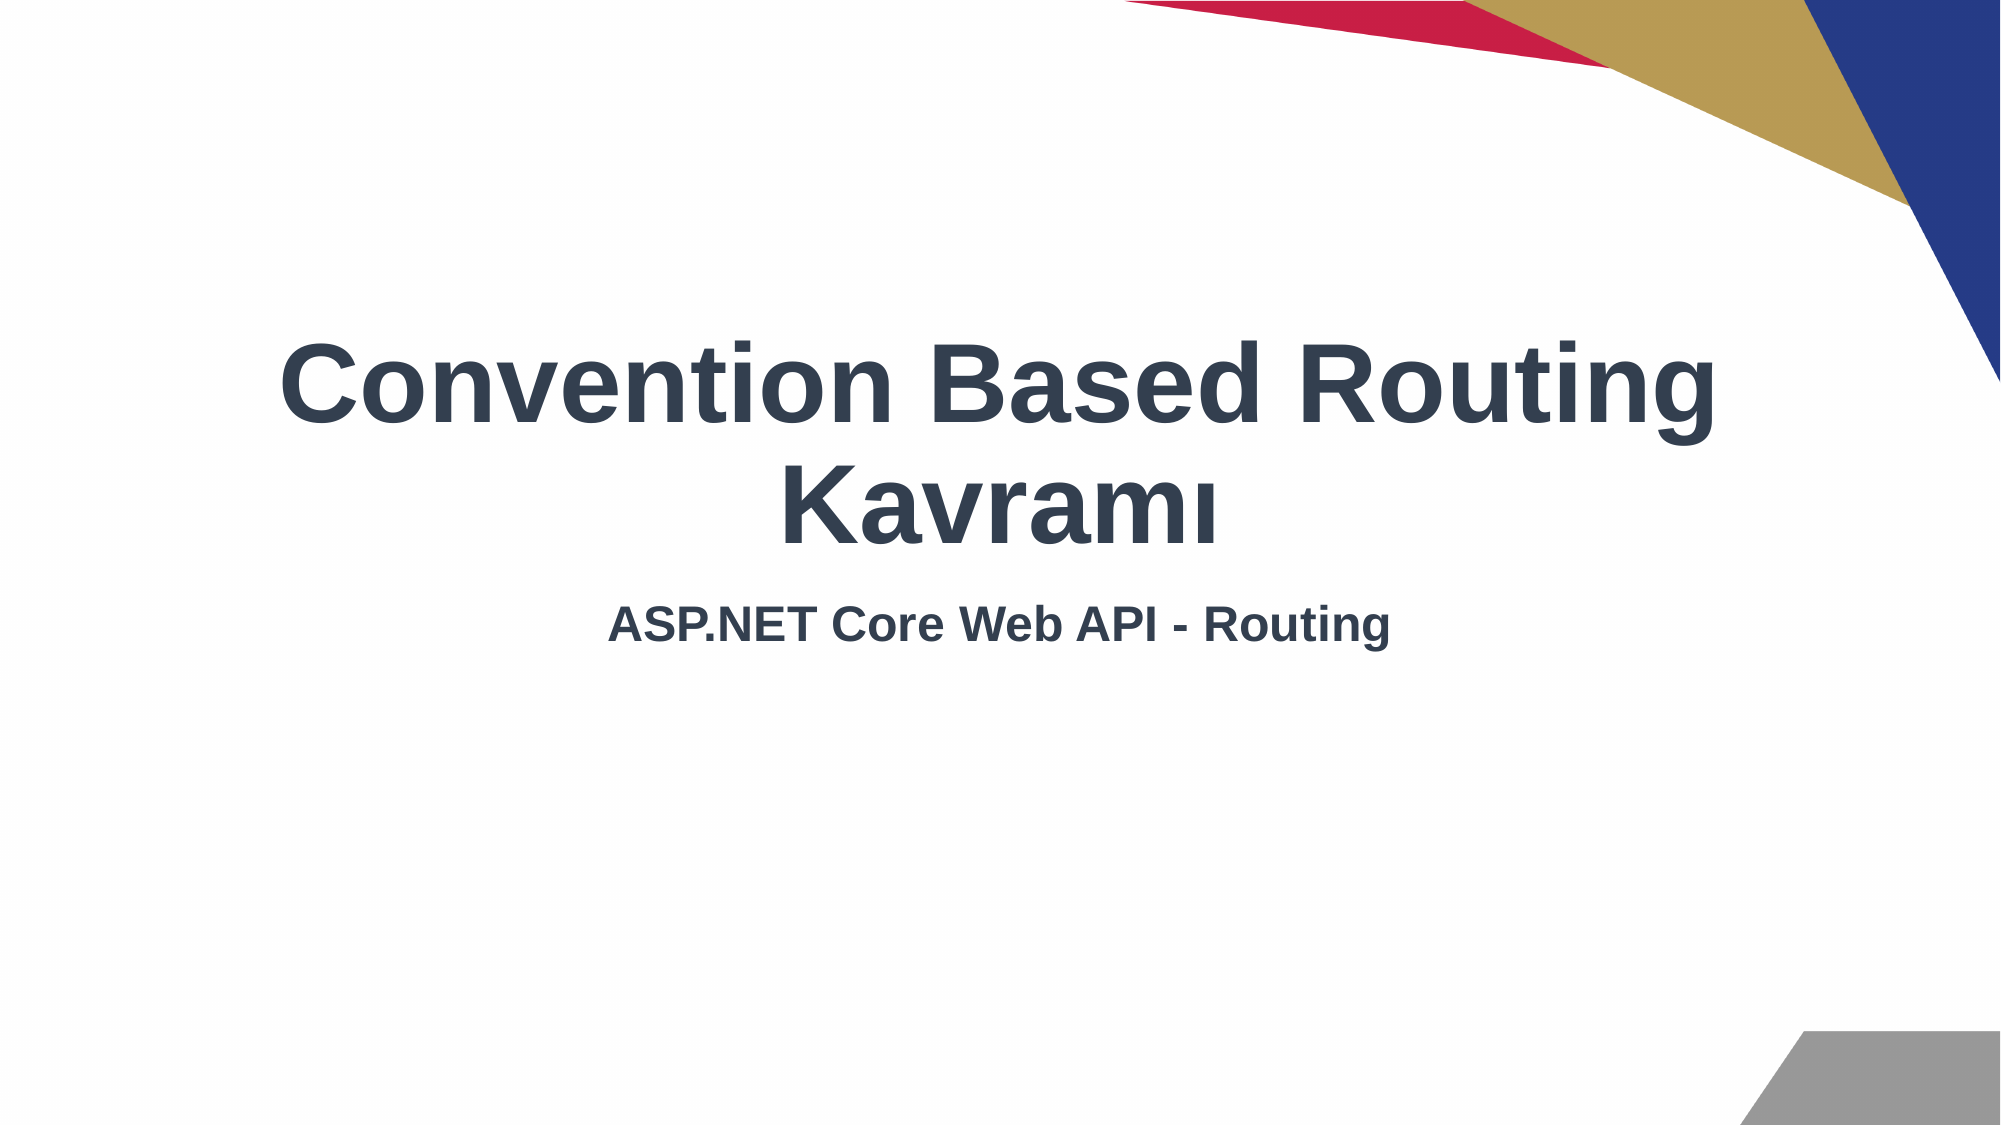

# Convention Based Routing Kavramı
ASP.NET Core Web API - Routing